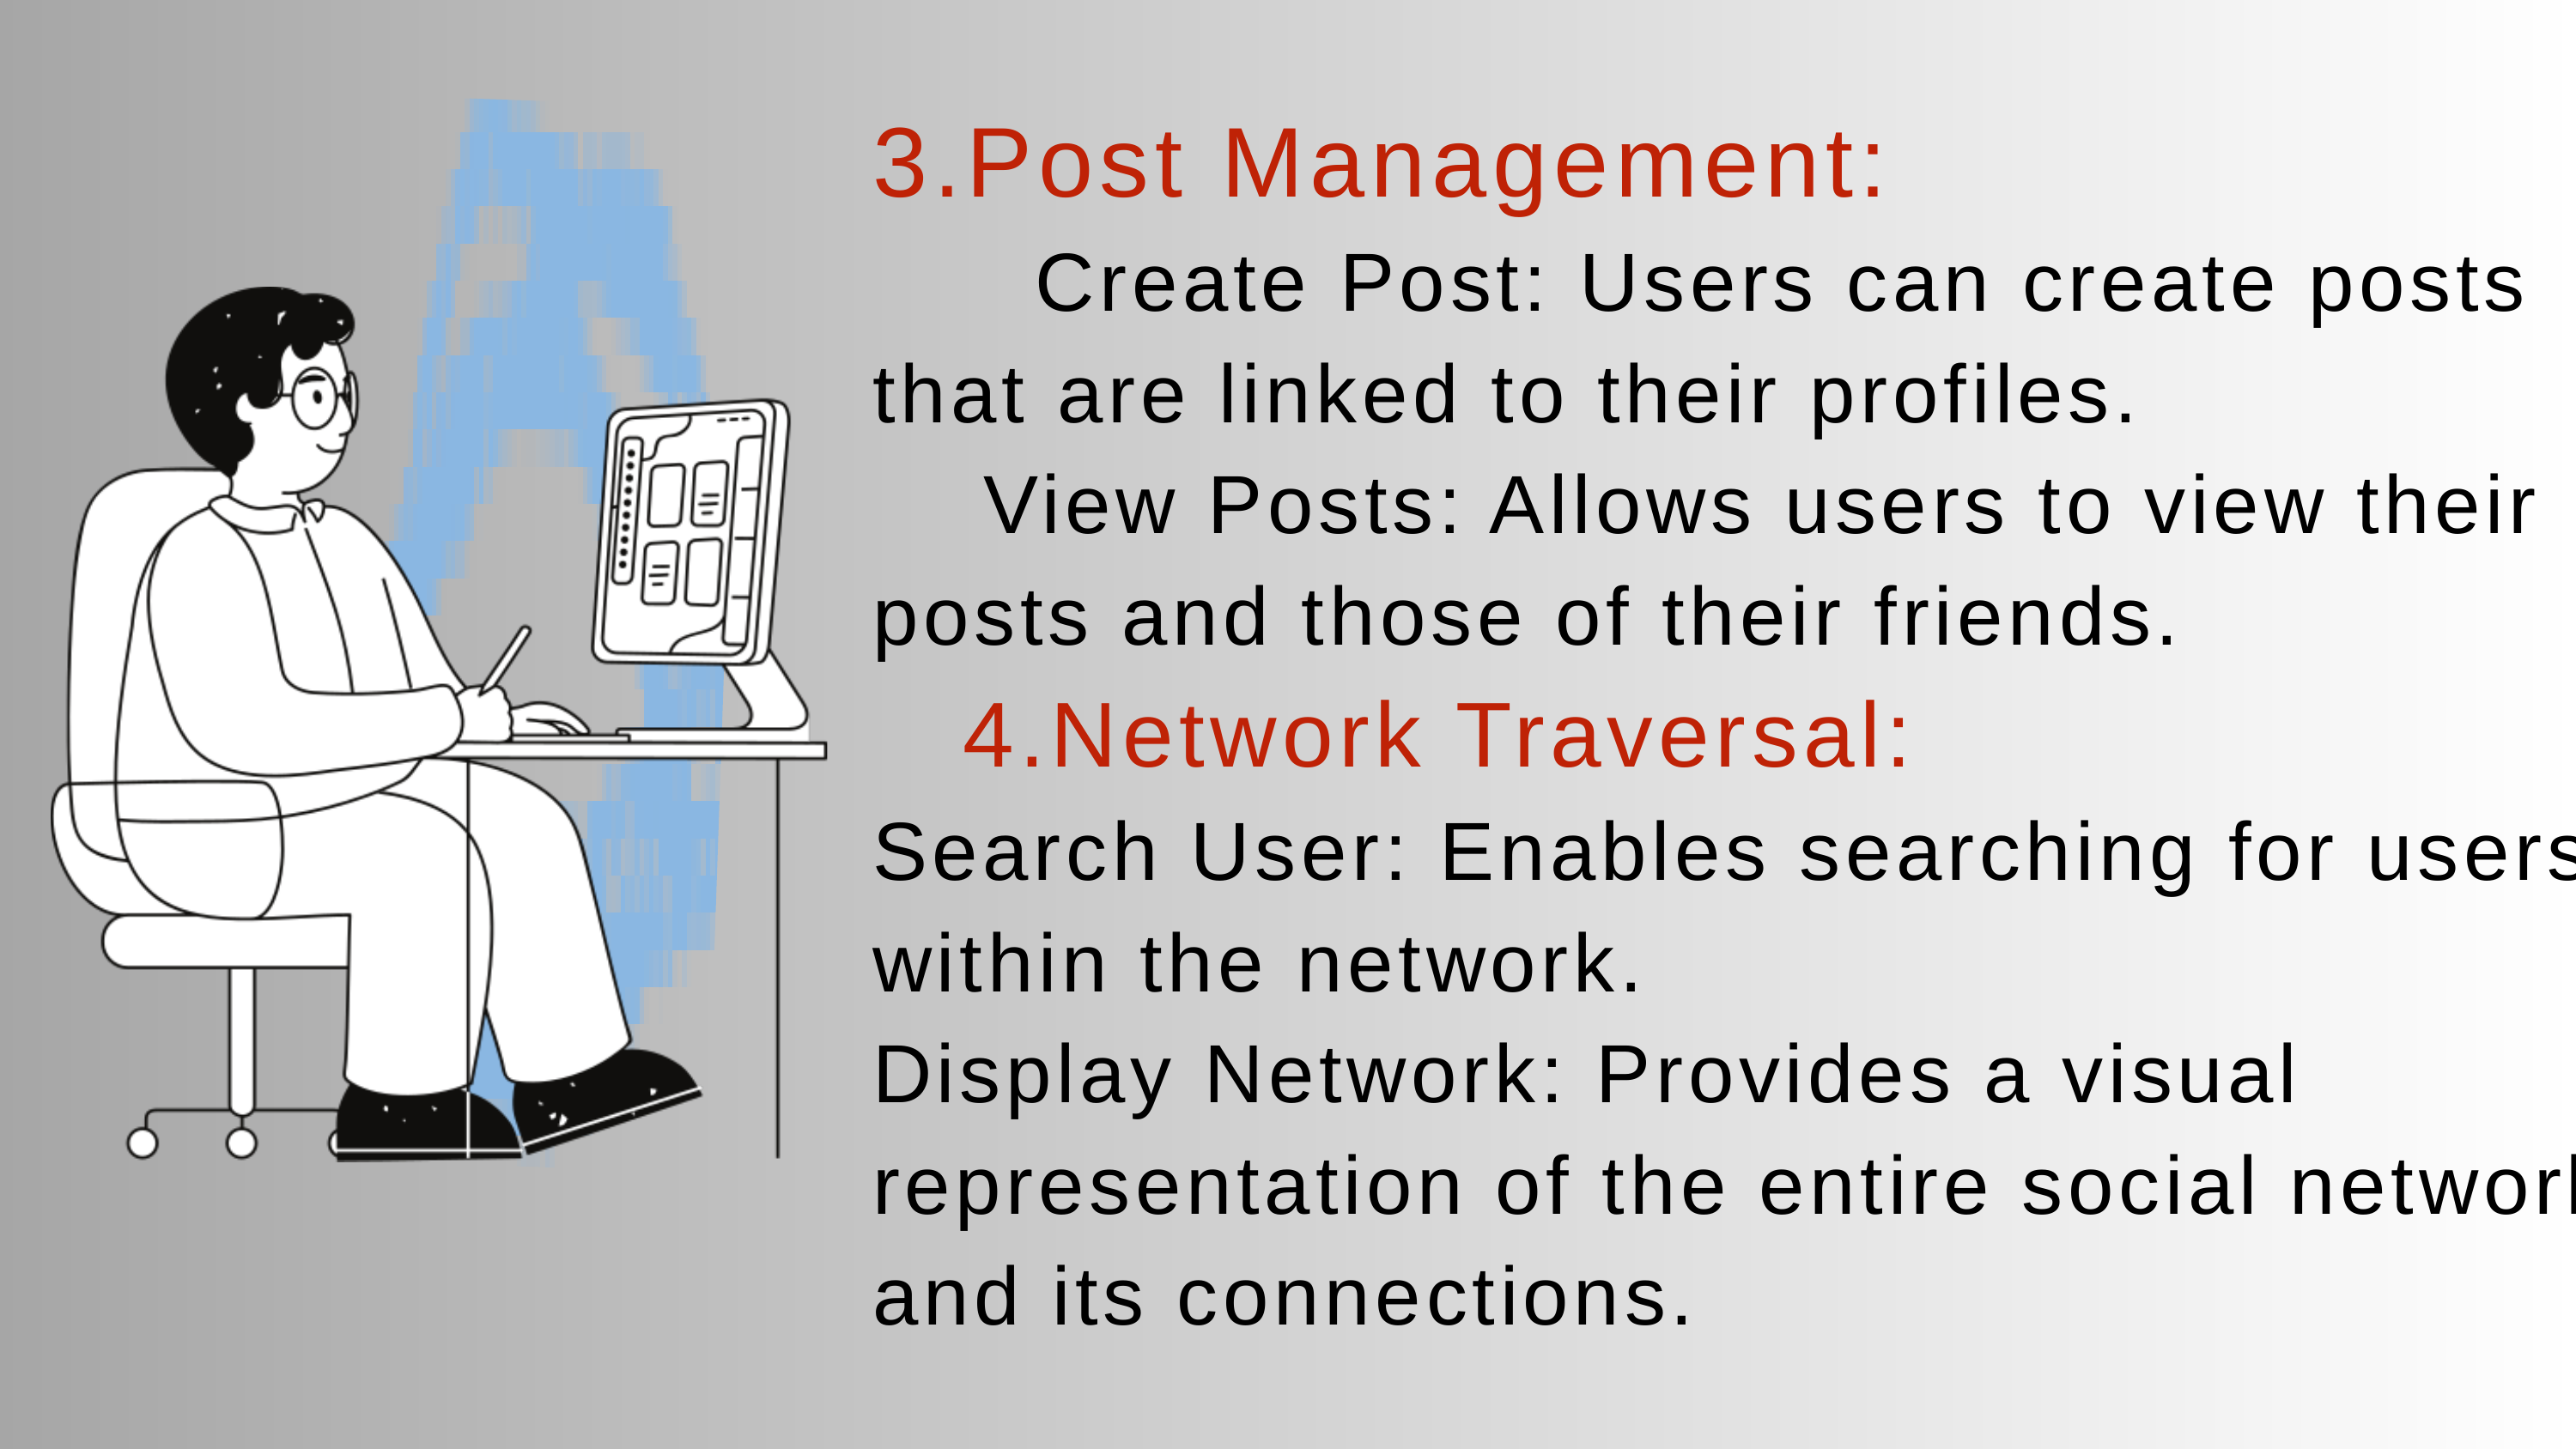

3.Post Management:
      Create Post: Users can create posts that are linked to their profiles.
    View Posts: Allows users to view their posts and those of their friends.
   4.Network Traversal:
Search User: Enables searching for users within the network.
Display Network: Provides a visual representation of the entire social network and its connections.